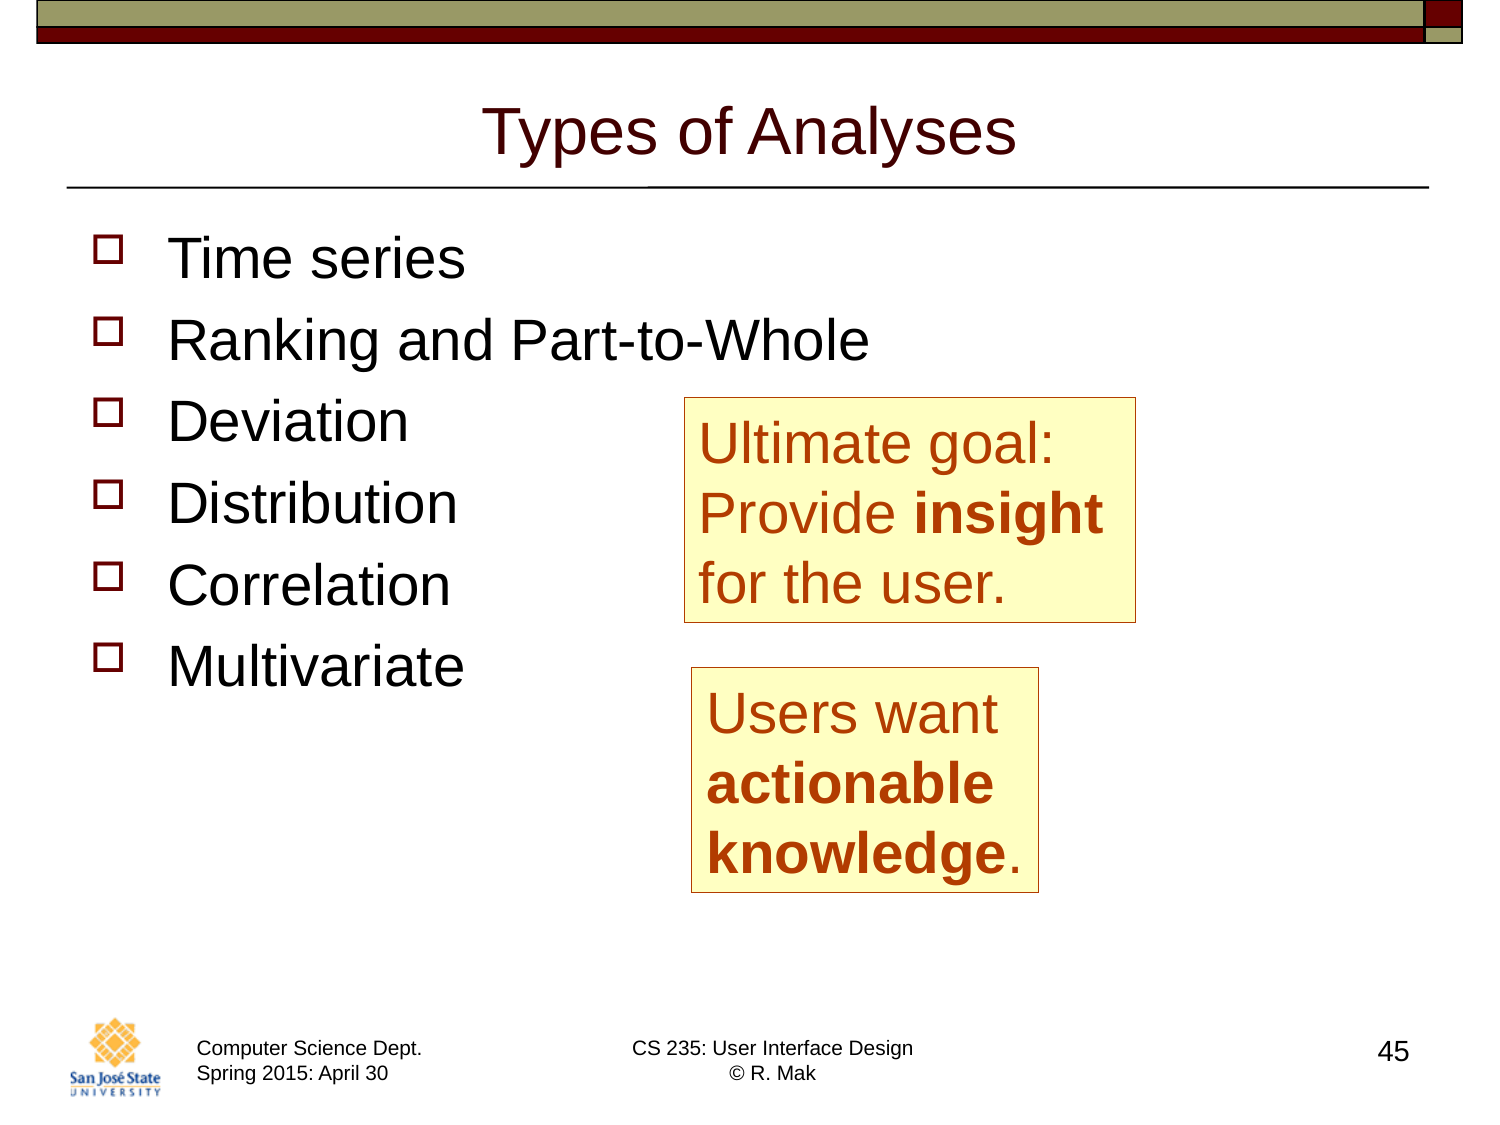

# Types of Analyses
Time series
Ranking and Part-to-Whole
Deviation
Distribution
Correlation
Multivariate
Ultimate goal:
Provide insight
for the user.
Users want
actionable
knowledge.
45